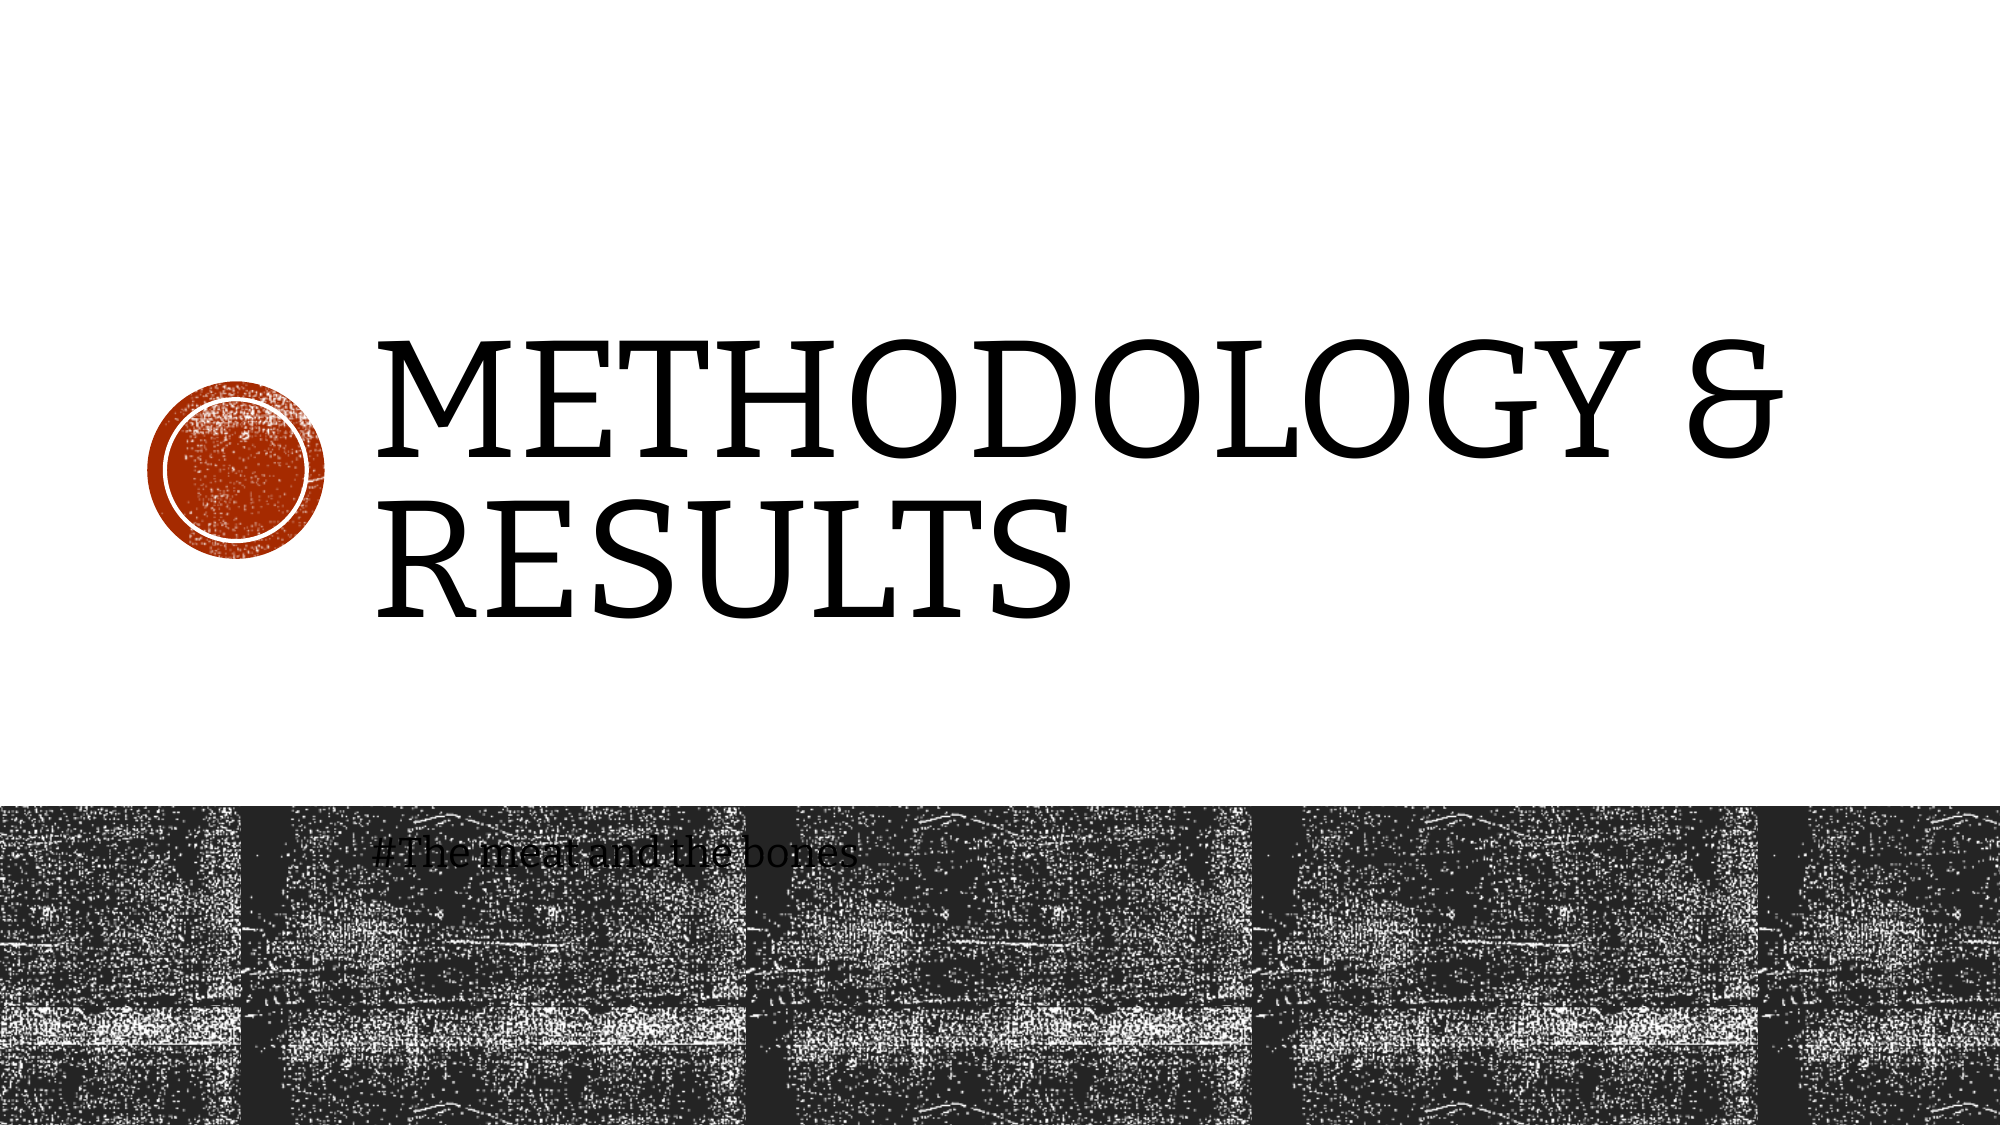

# Methodology & Results
#The meat and the bones